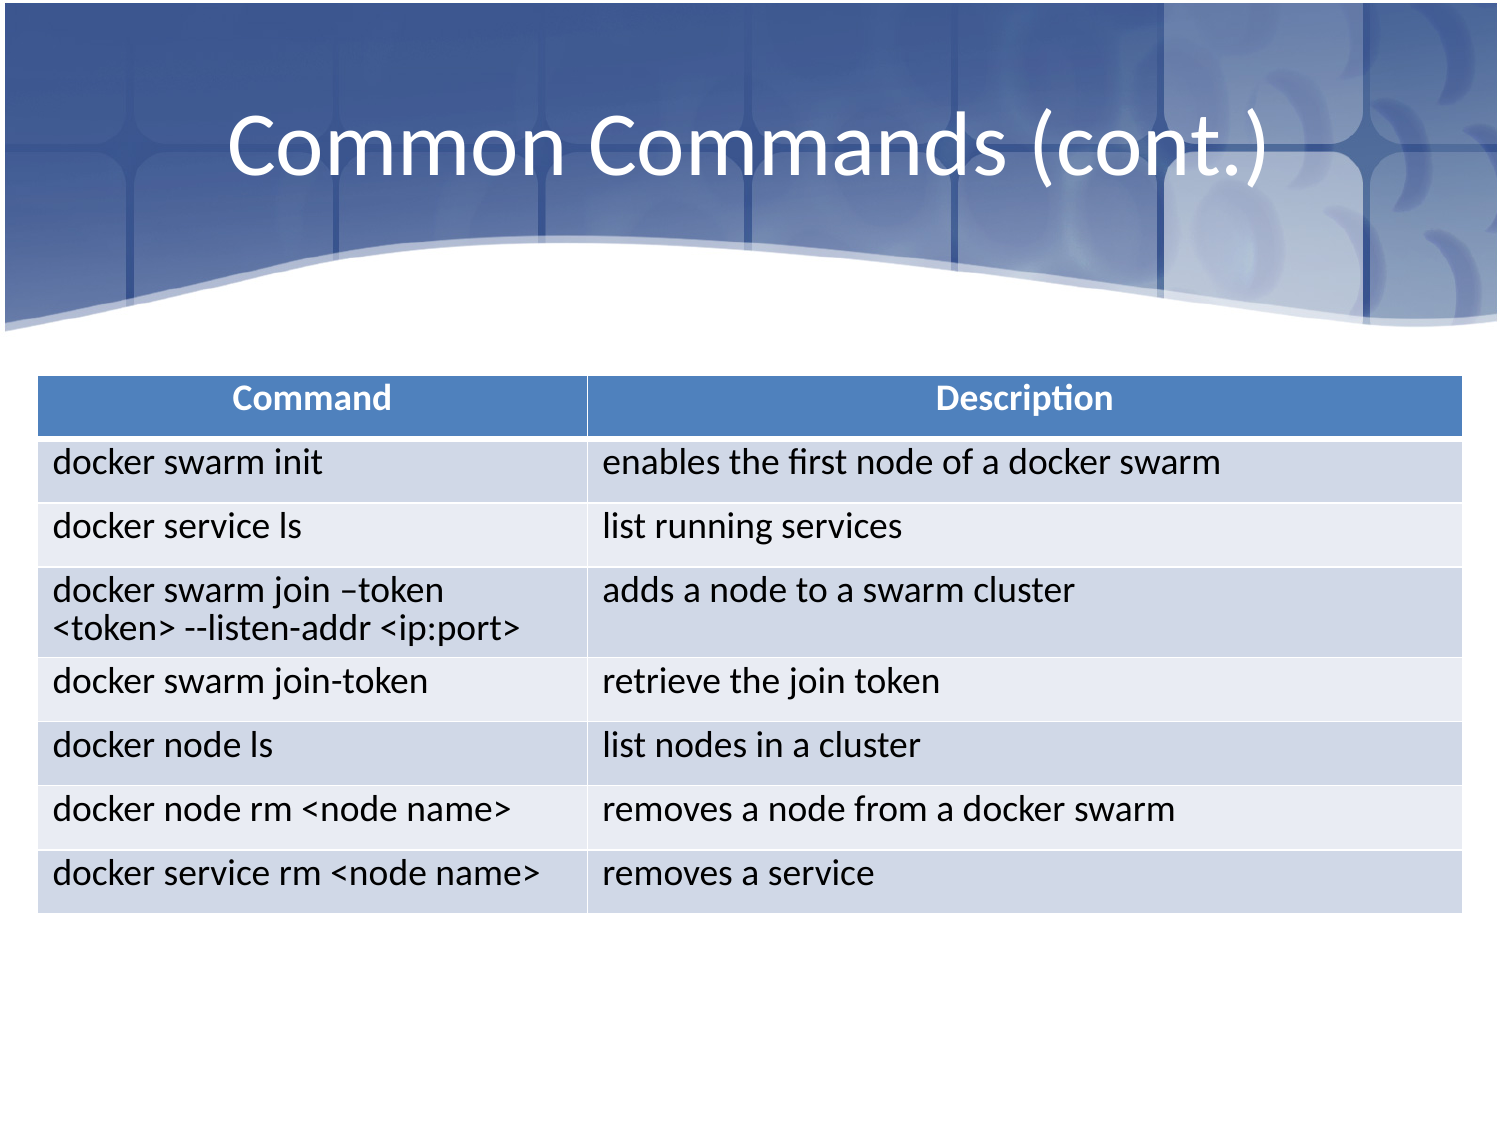

# Common Commands (cont.)
| Command | Description |
| --- | --- |
| docker swarm init | enables the first node of a docker swarm |
| docker service ls | list running services |
| docker swarm join –token <token> --listen-addr <ip:port> | adds a node to a swarm cluster |
| docker swarm join-token | retrieve the join token |
| docker node ls | list nodes in a cluster |
| docker node rm <node name> | removes a node from a docker swarm |
| docker service rm <node name> | removes a service |